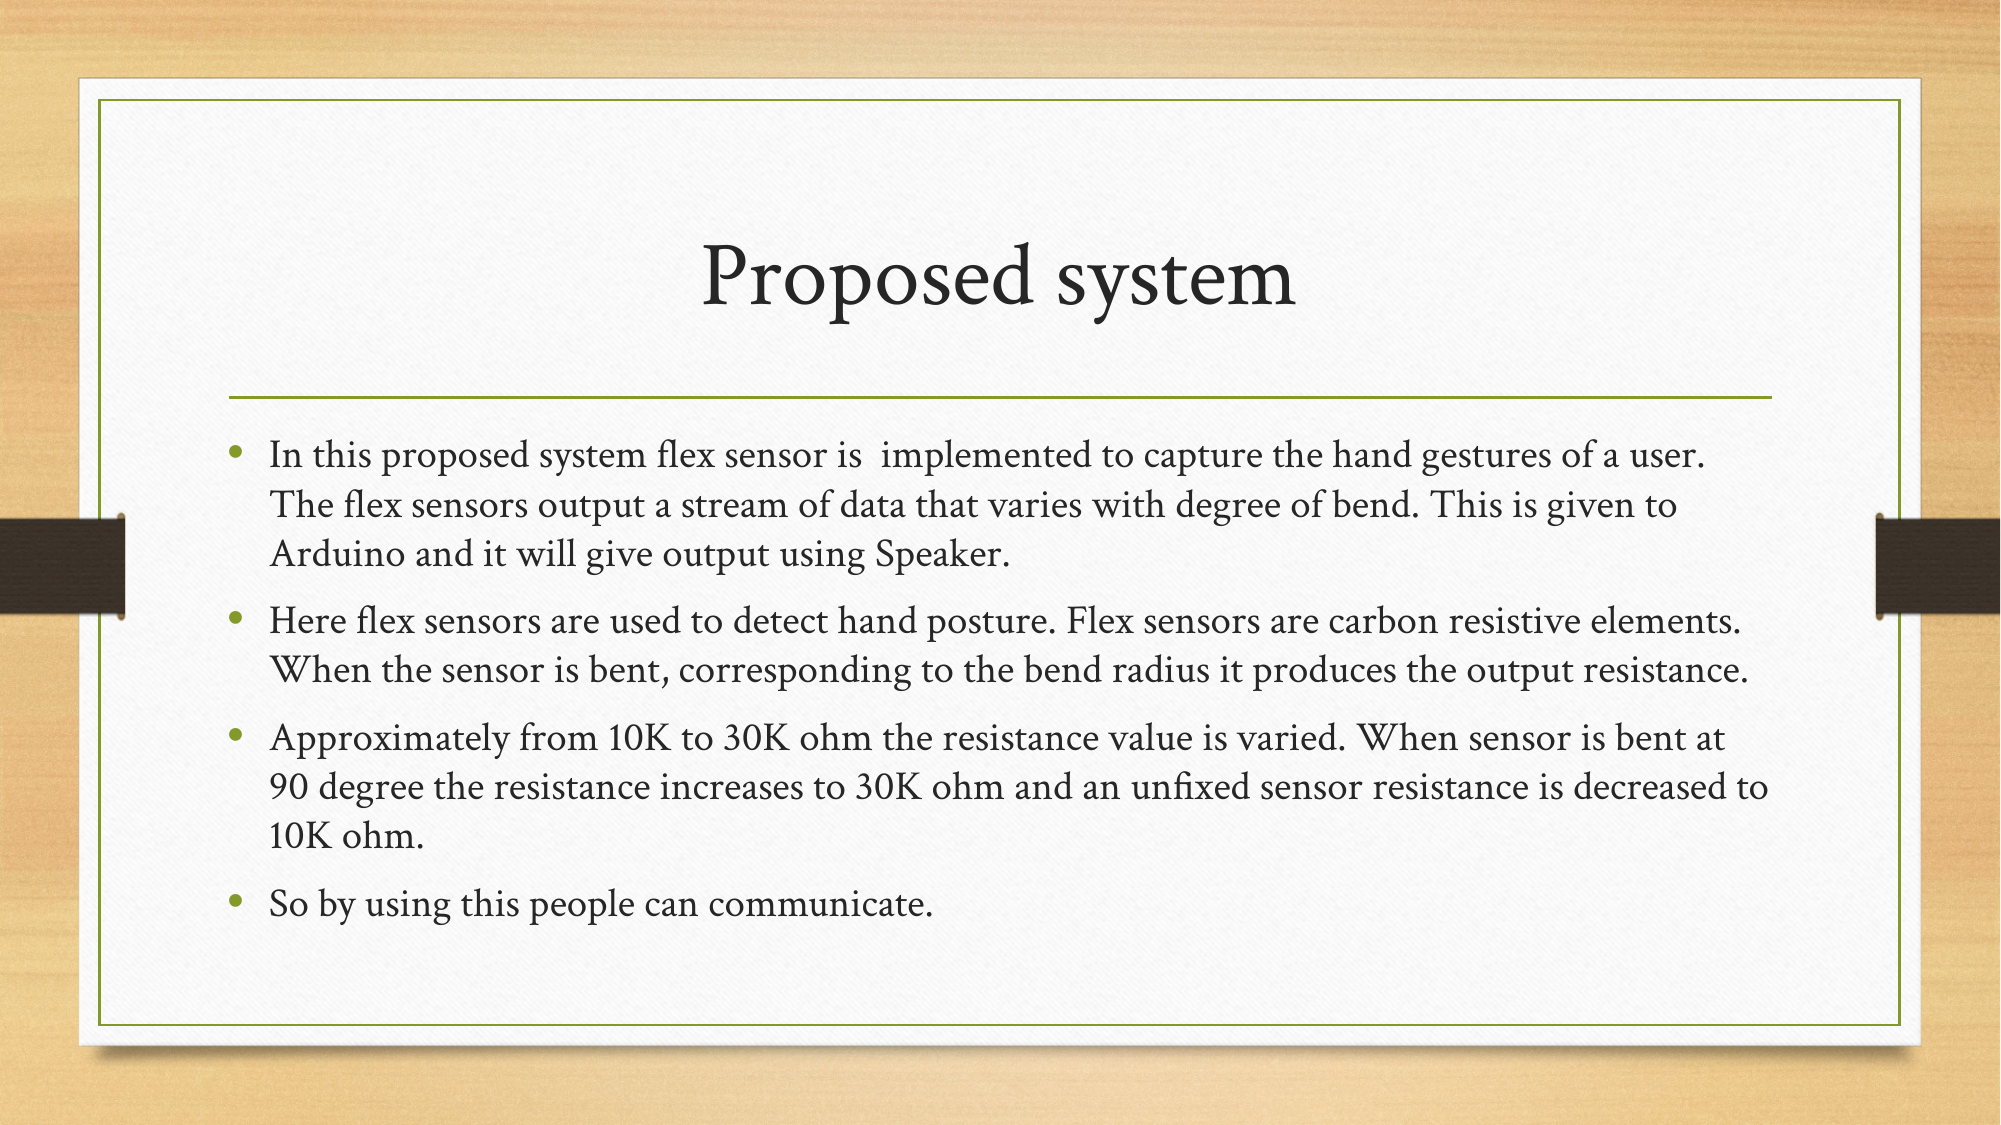

# Proposed system
In this proposed system flex sensor is  implemented to capture the hand gestures of a user. The flex sensors output a stream of data that varies with degree of bend. This is given to Arduino and it will give output using Speaker.
Here flex sensors are used to detect hand posture. Flex sensors are carbon resistive elements. When the sensor is bent, corresponding to the bend radius it produces the output resistance.
Approximately from 10K to 30K ohm the resistance value is varied. When sensor is bent at 90 degree the resistance increases to 30K ohm and an unfixed sensor resistance is decreased to 10K ohm.
So by using this people can communicate.